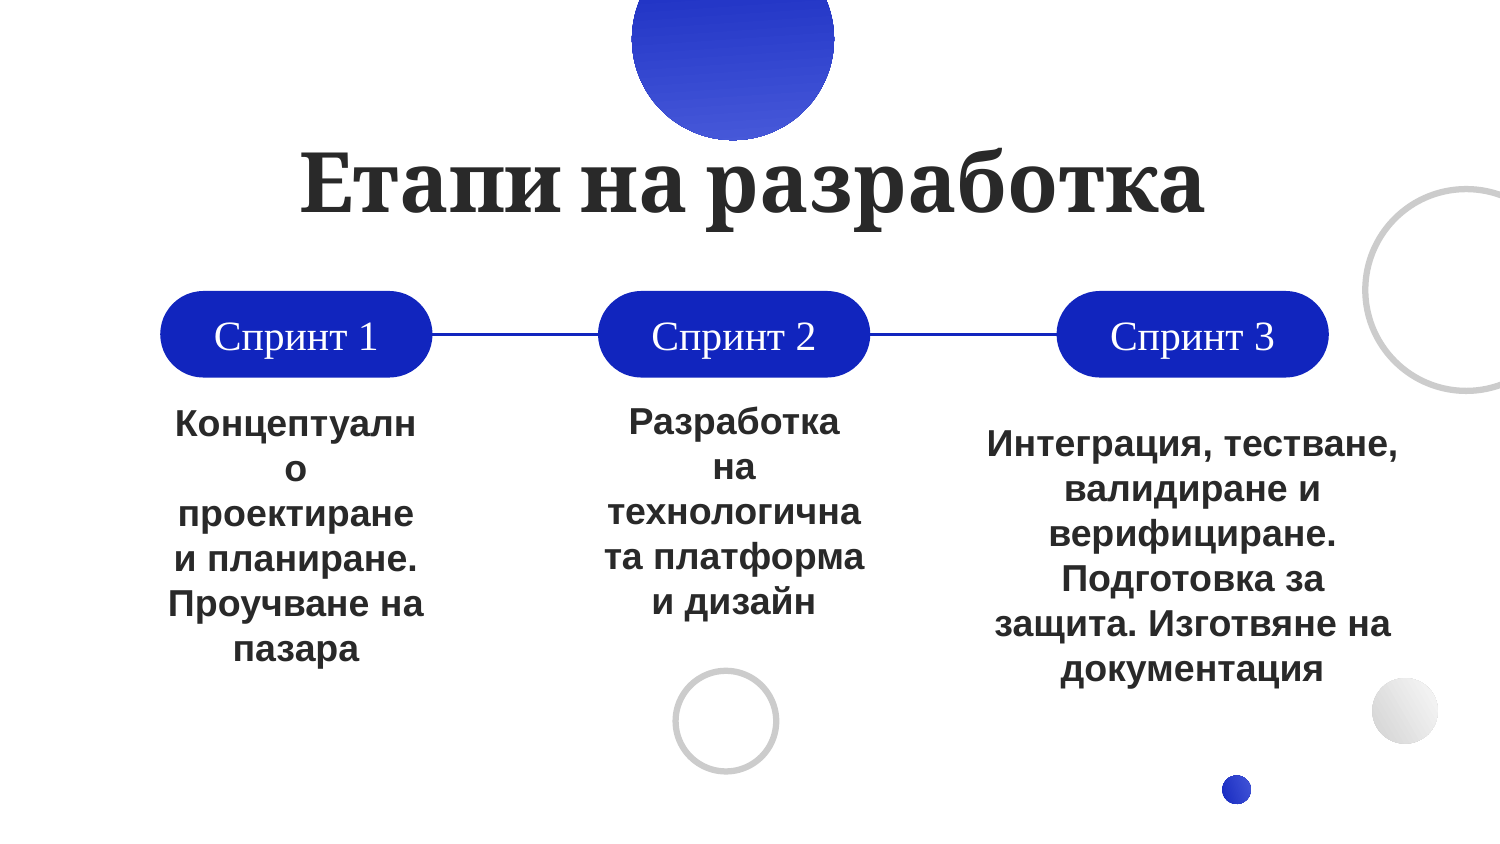

# Етапи на разработка

Спринт 1
Спринт 2
Спринт 3
Концептуално проектиране и планиране. Проучване на пазара
Разработка на технологичната платформа и дизайн
Интеграция, тестване, валидиране и верифициране. Подготовка за защита. Изготвяне на документация